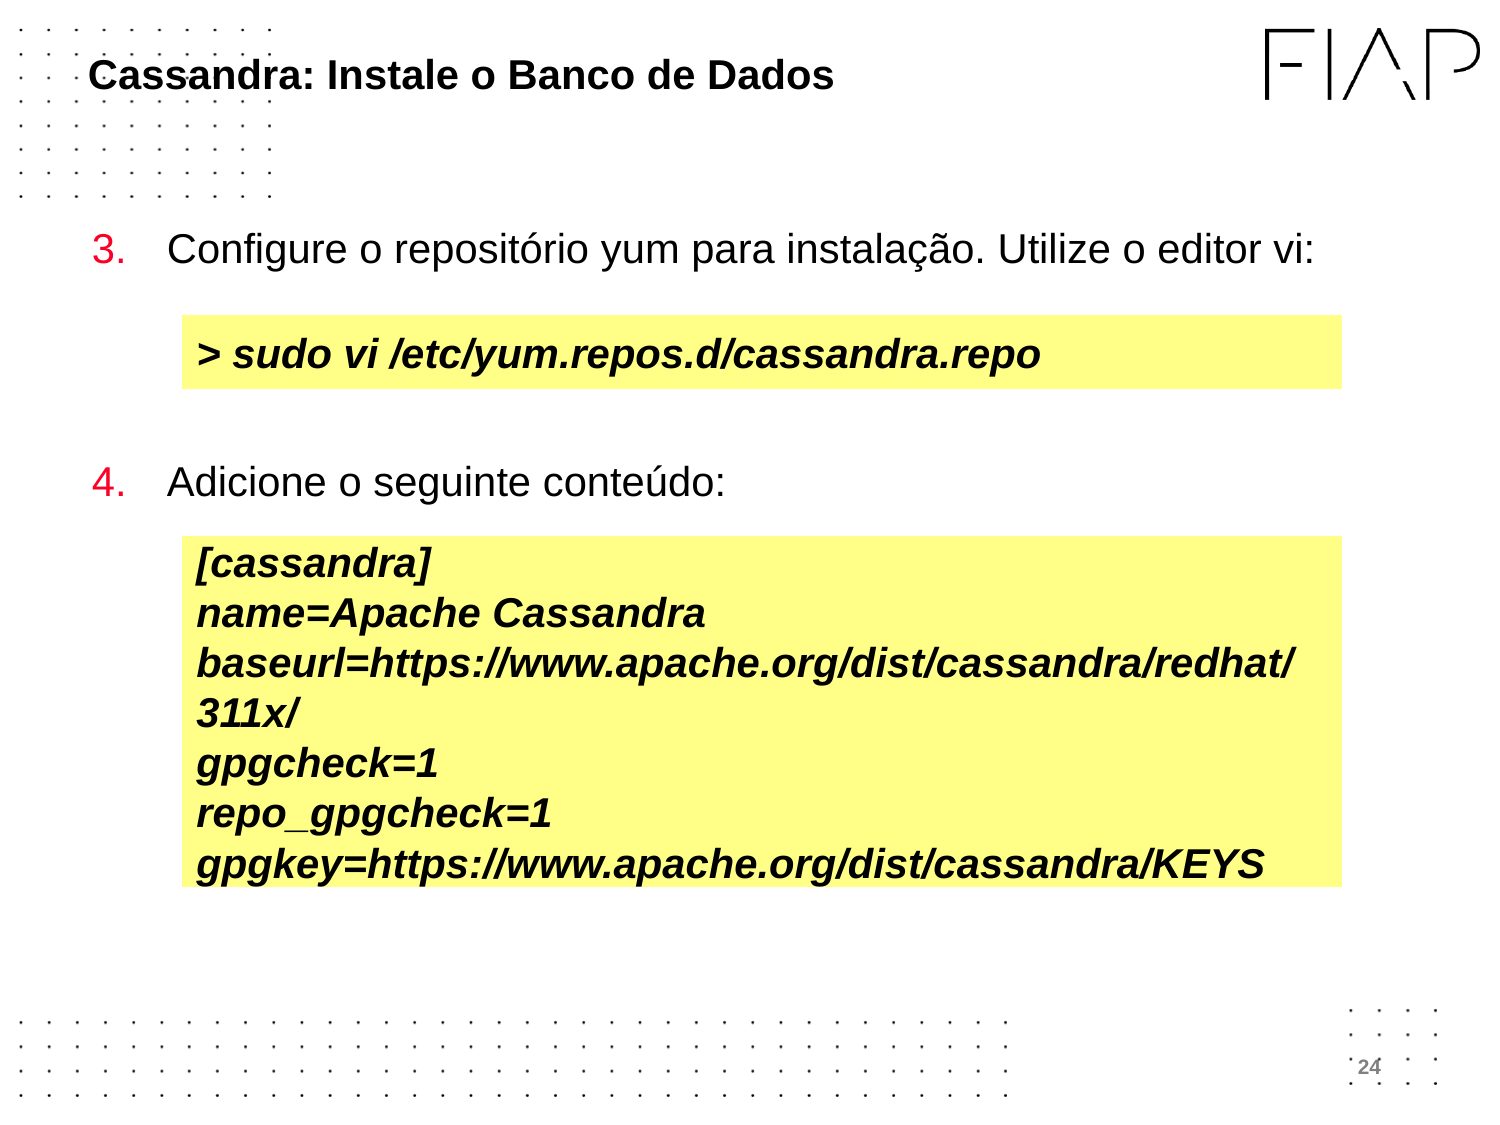

# Cassandra: Instale o Banco de Dados
Configure o repositório yum para instalação. Utilize o editor vi:

Adicione o seguinte conteúdo:

> sudo vi /etc/yum.repos.d/cassandra.repo
[cassandra]
name=Apache Cassandra
baseurl=https://www.apache.org/dist/cassandra/redhat/311x/
gpgcheck=1
repo_gpgcheck=1
gpgkey=https://www.apache.org/dist/cassandra/KEYS